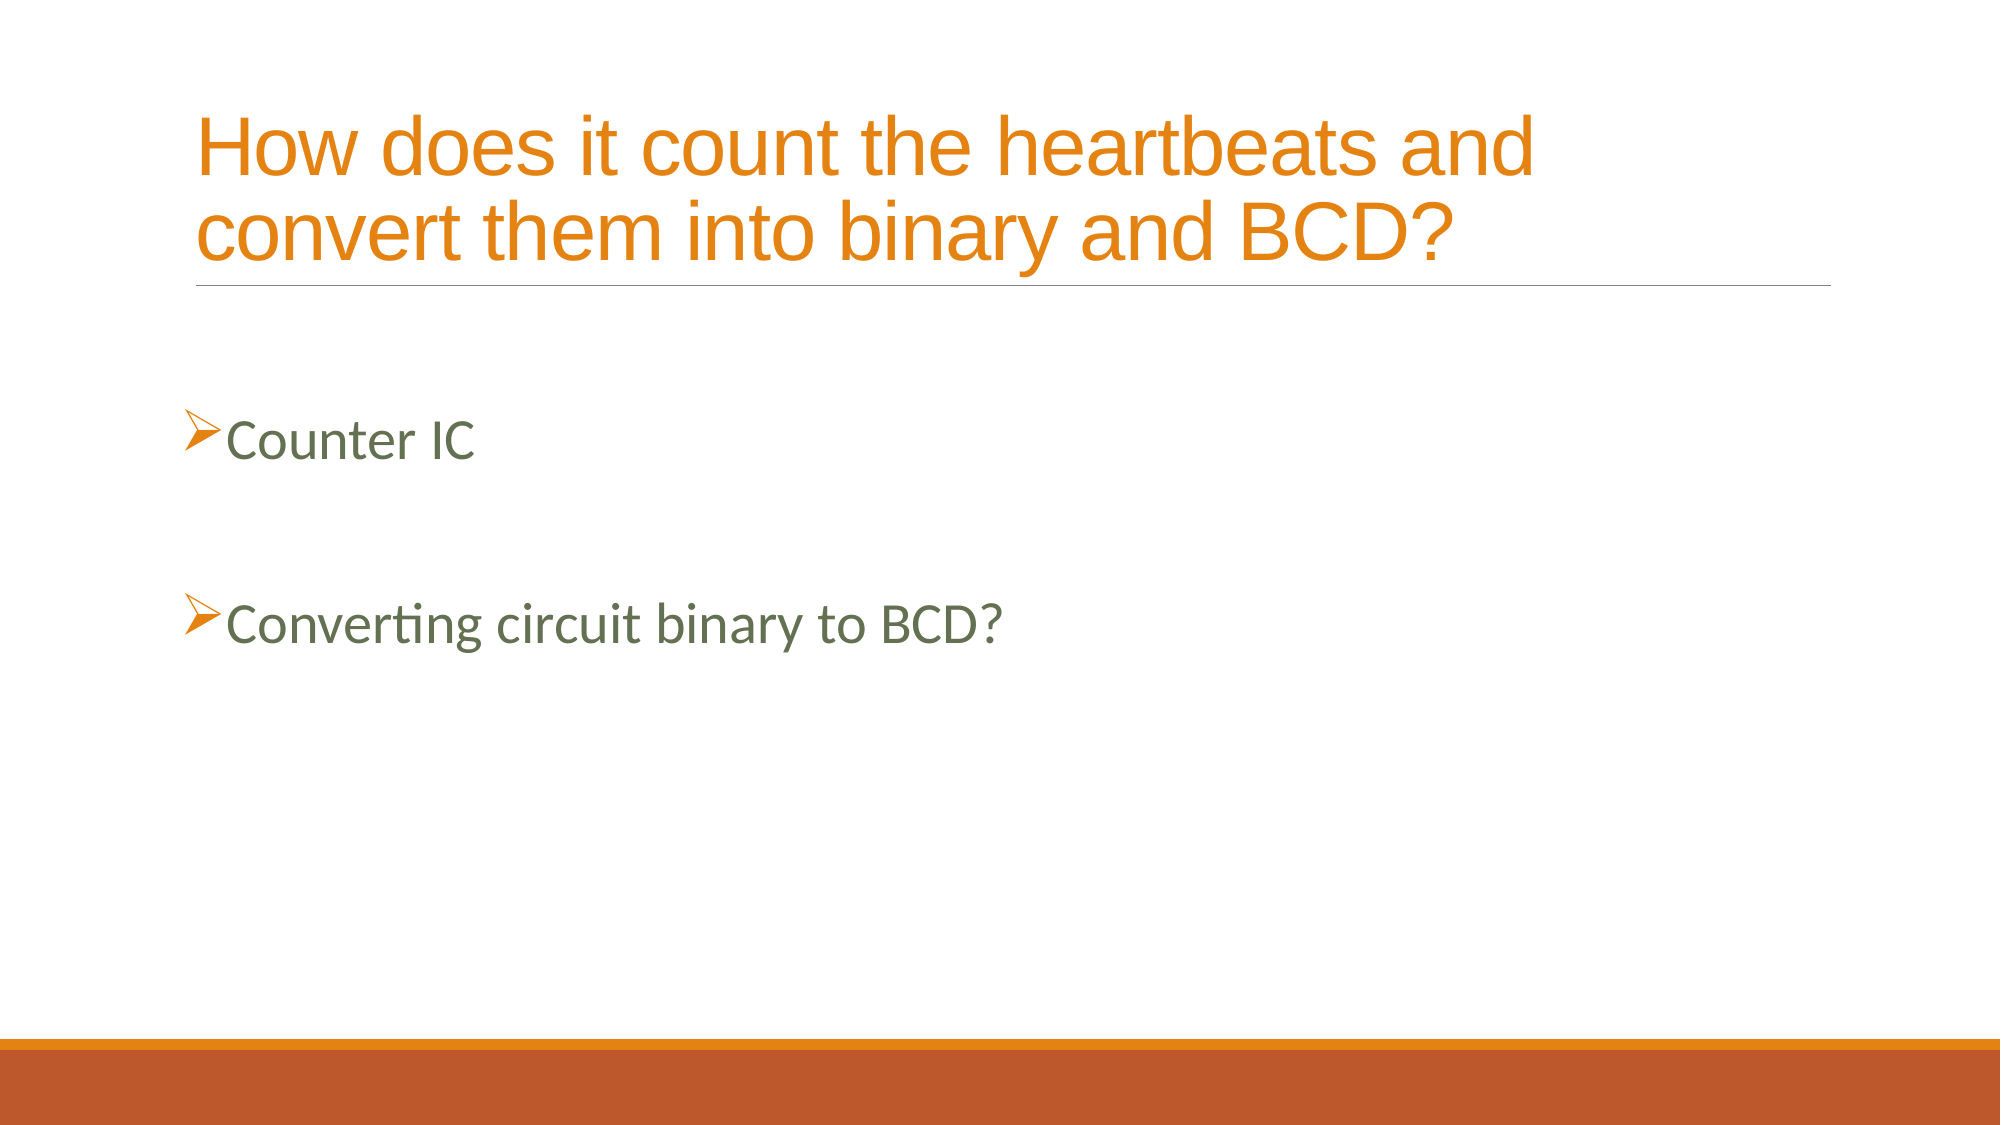

# How does it count the heartbeats and convert them into binary and BCD?

Counter IC

Converting circuit binary to BCD?